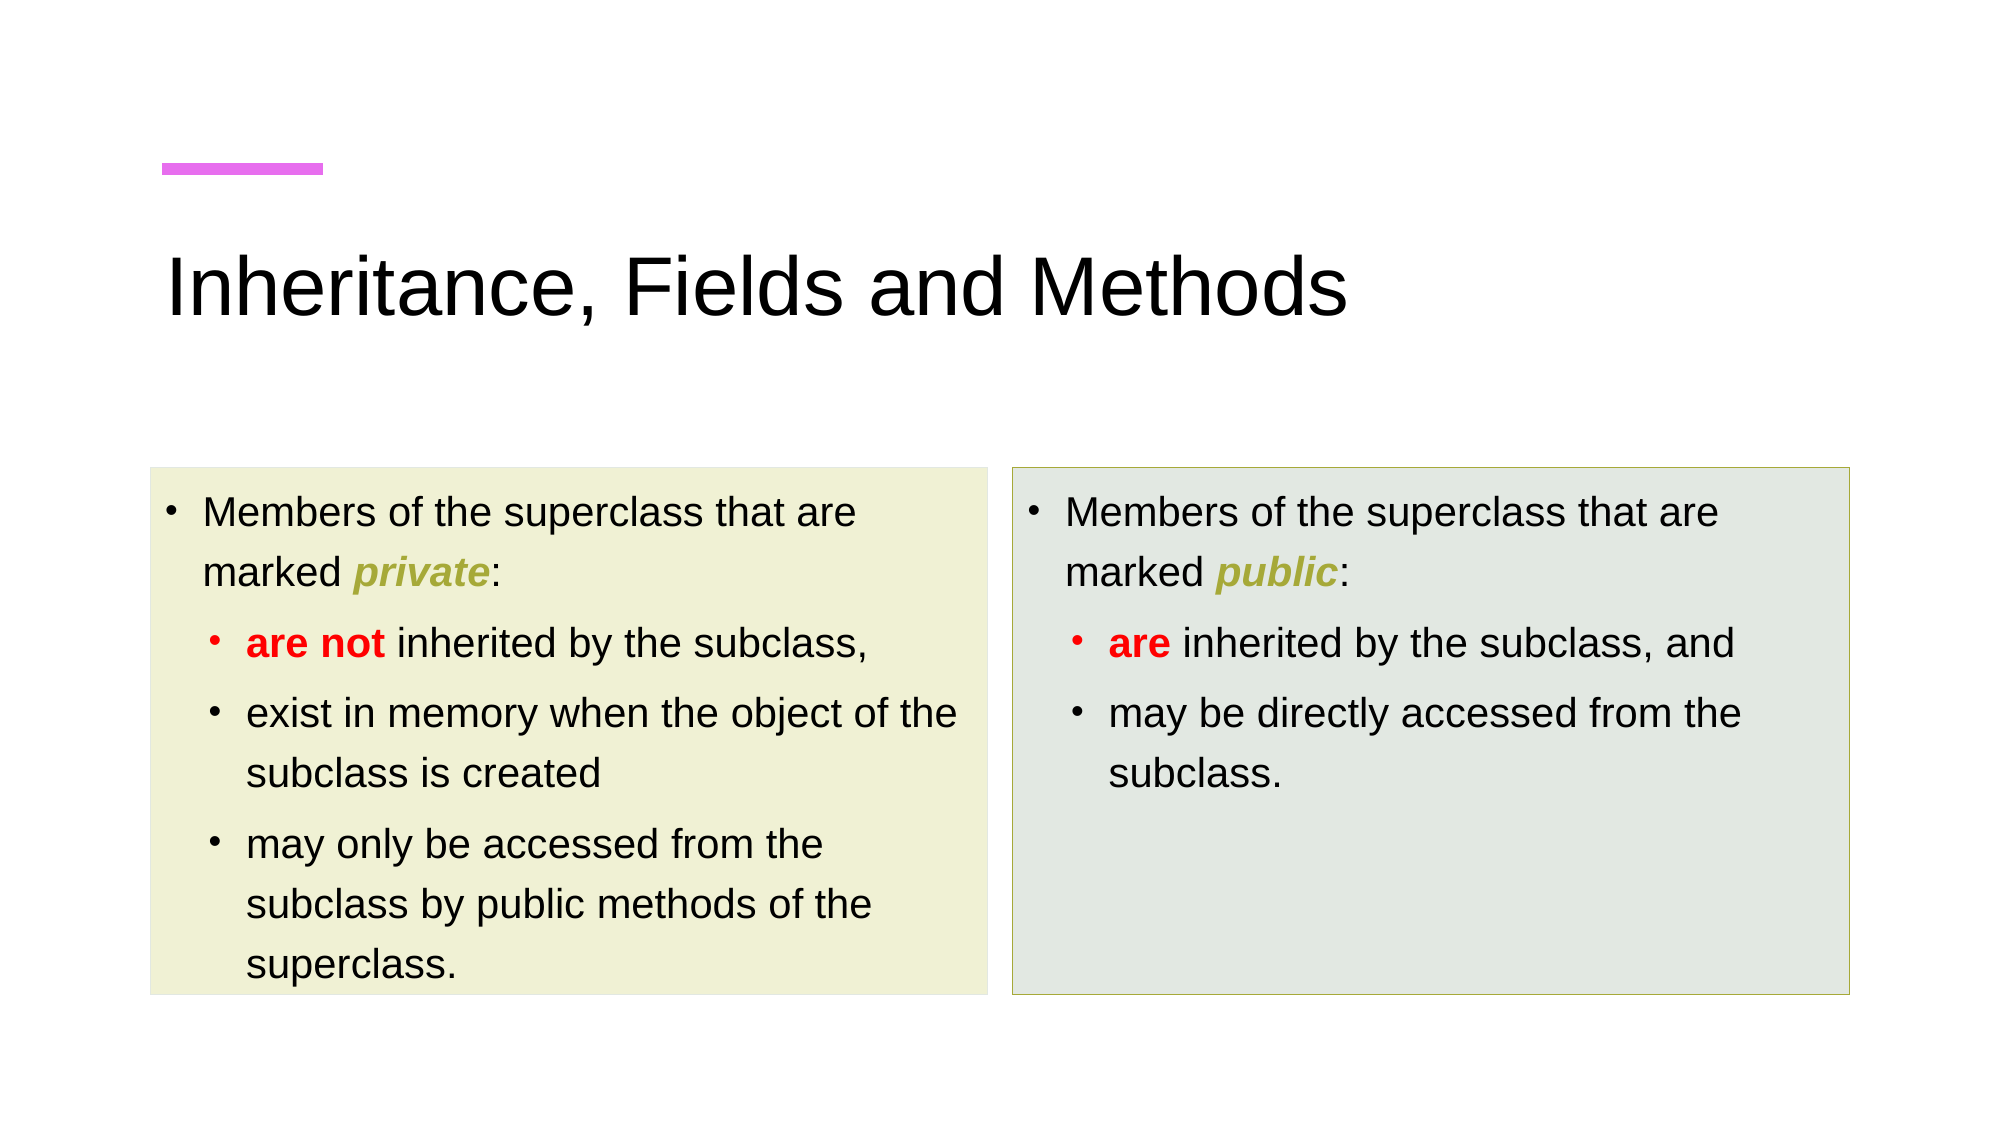

# Inheritance, Fields and Methods
Members of the superclass that are marked private:
are not inherited by the subclass,
exist in memory when the object of the subclass is created
may only be accessed from the subclass by public methods of the superclass.
Members of the superclass that are marked public:
are inherited by the subclass, and
may be directly accessed from the subclass.